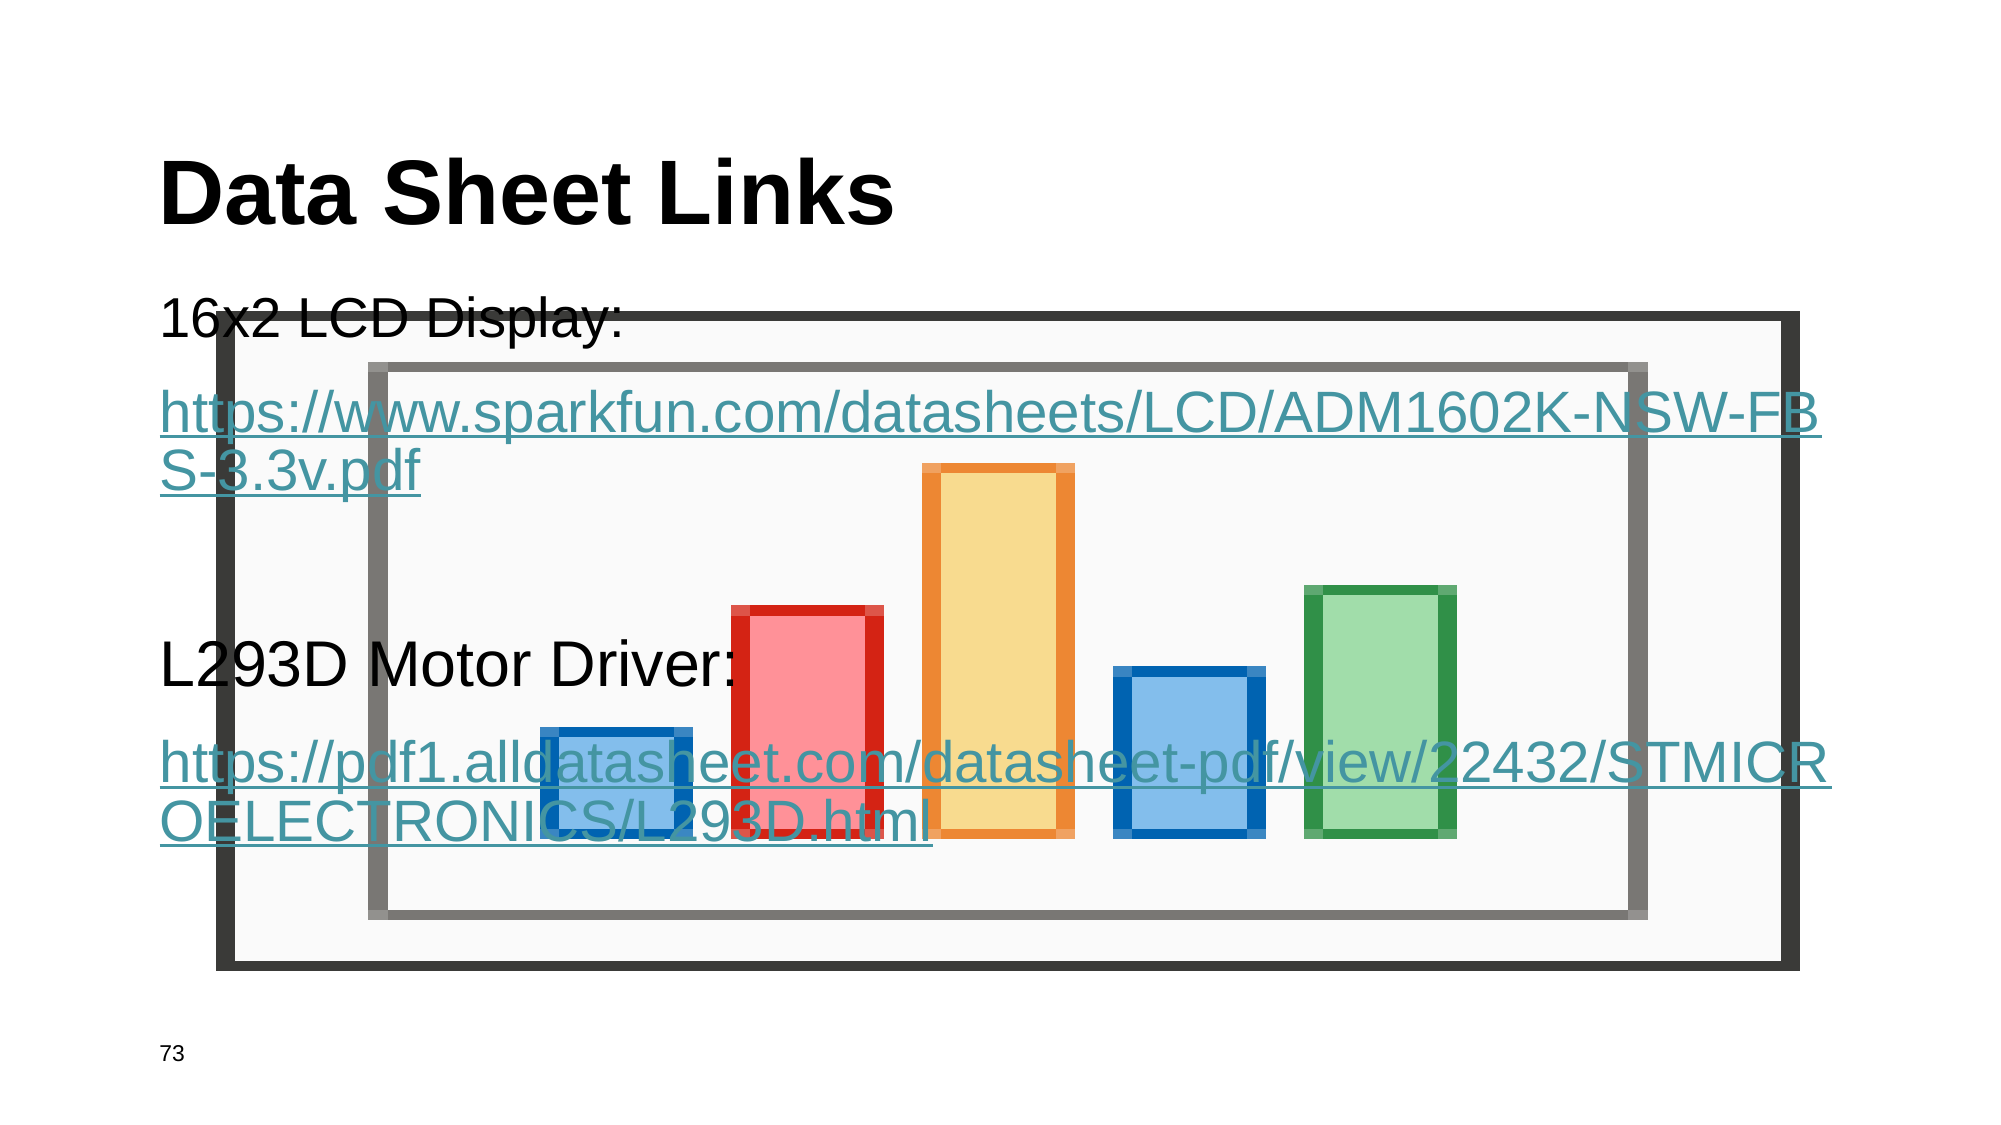

# Data Sheet Links
16x2 LCD Display:
https://www.sparkfun.com/datasheets/LCD/ADM1602K-NSW-FBS-3.3v.pdf

L293D Motor Driver:
https://pdf1.alldatasheet.com/datasheet-pdf/view/22432/STMICROELECTRONICS/L293D.html

73